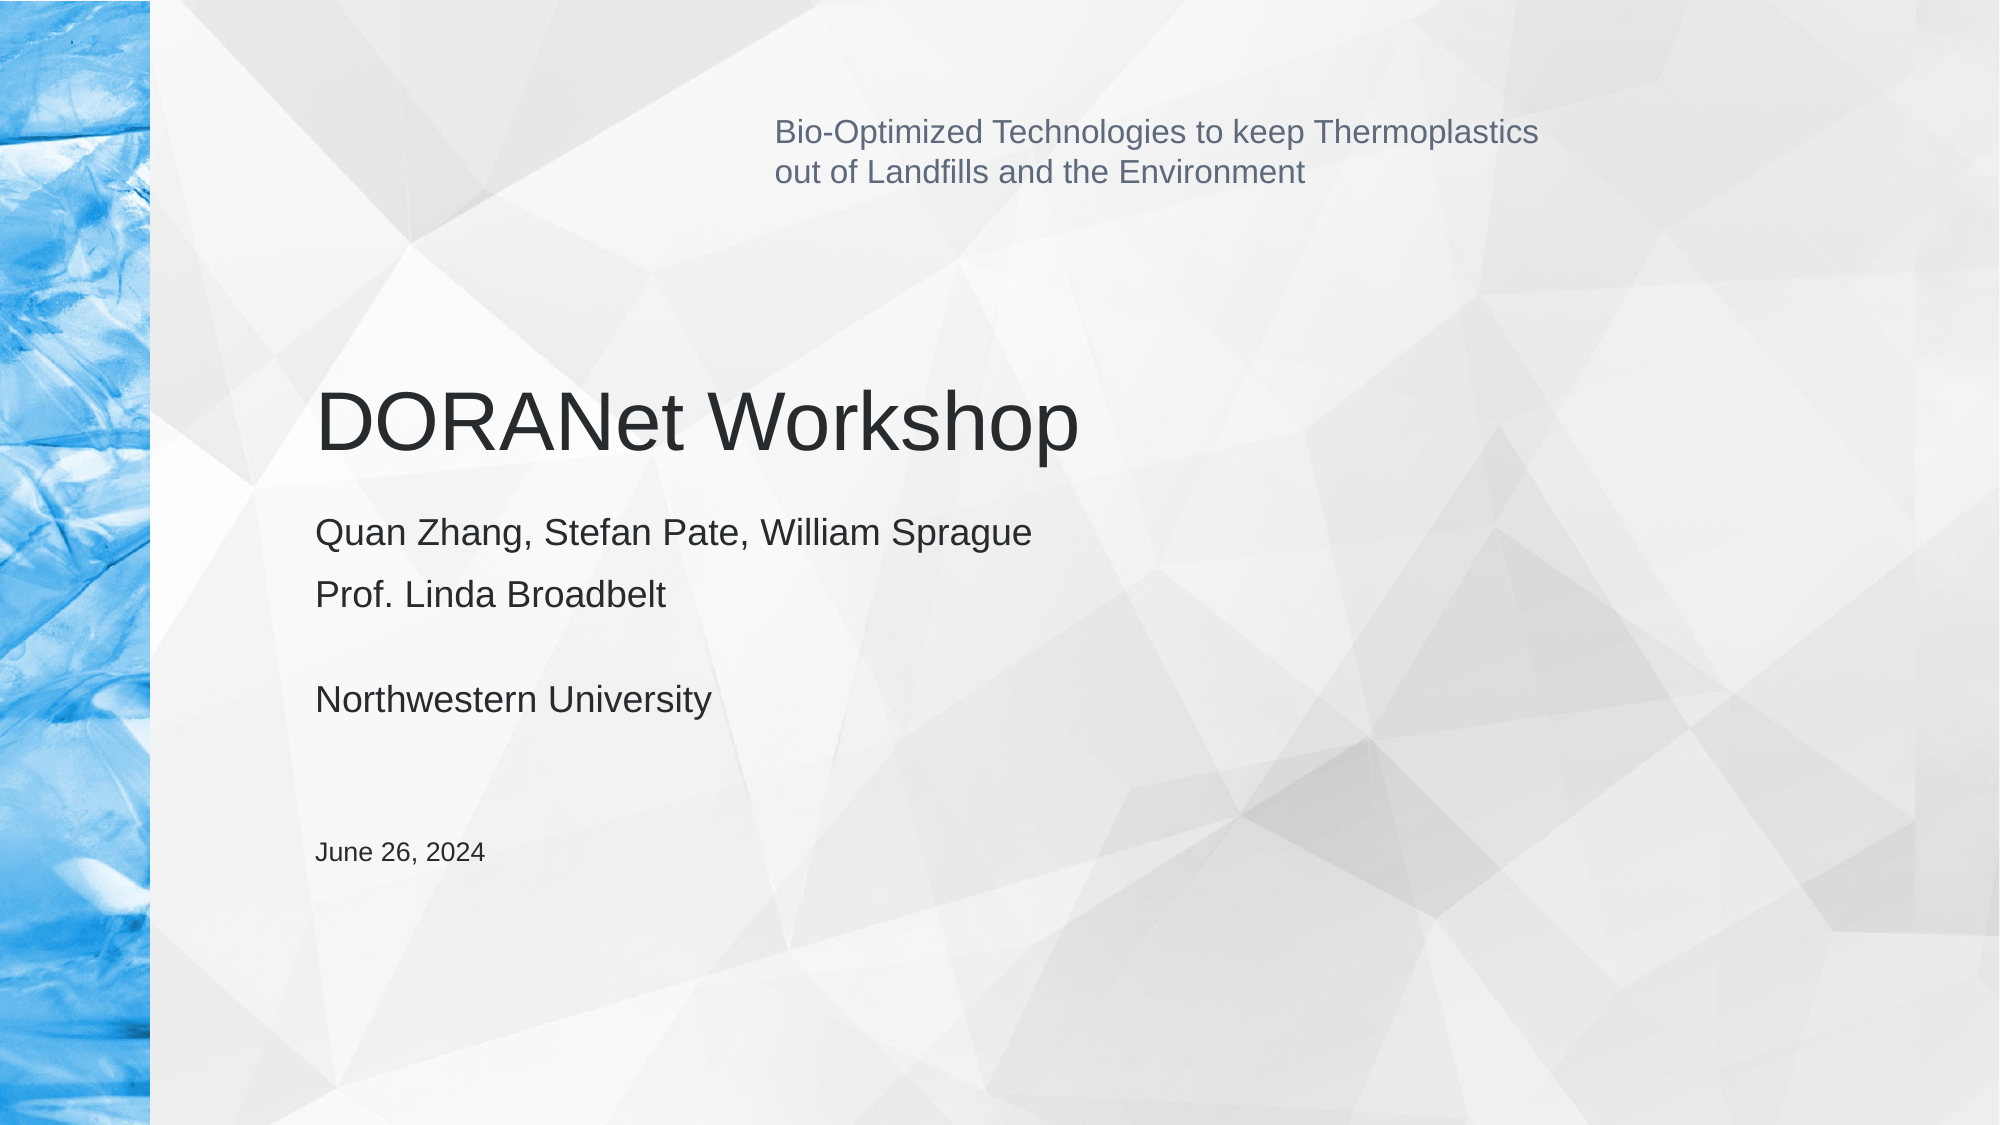

DORANet Workshop
Quan Zhang, Stefan Pate, William Sprague
Prof. Linda Broadbelt

Northwestern University
June 26, 2024